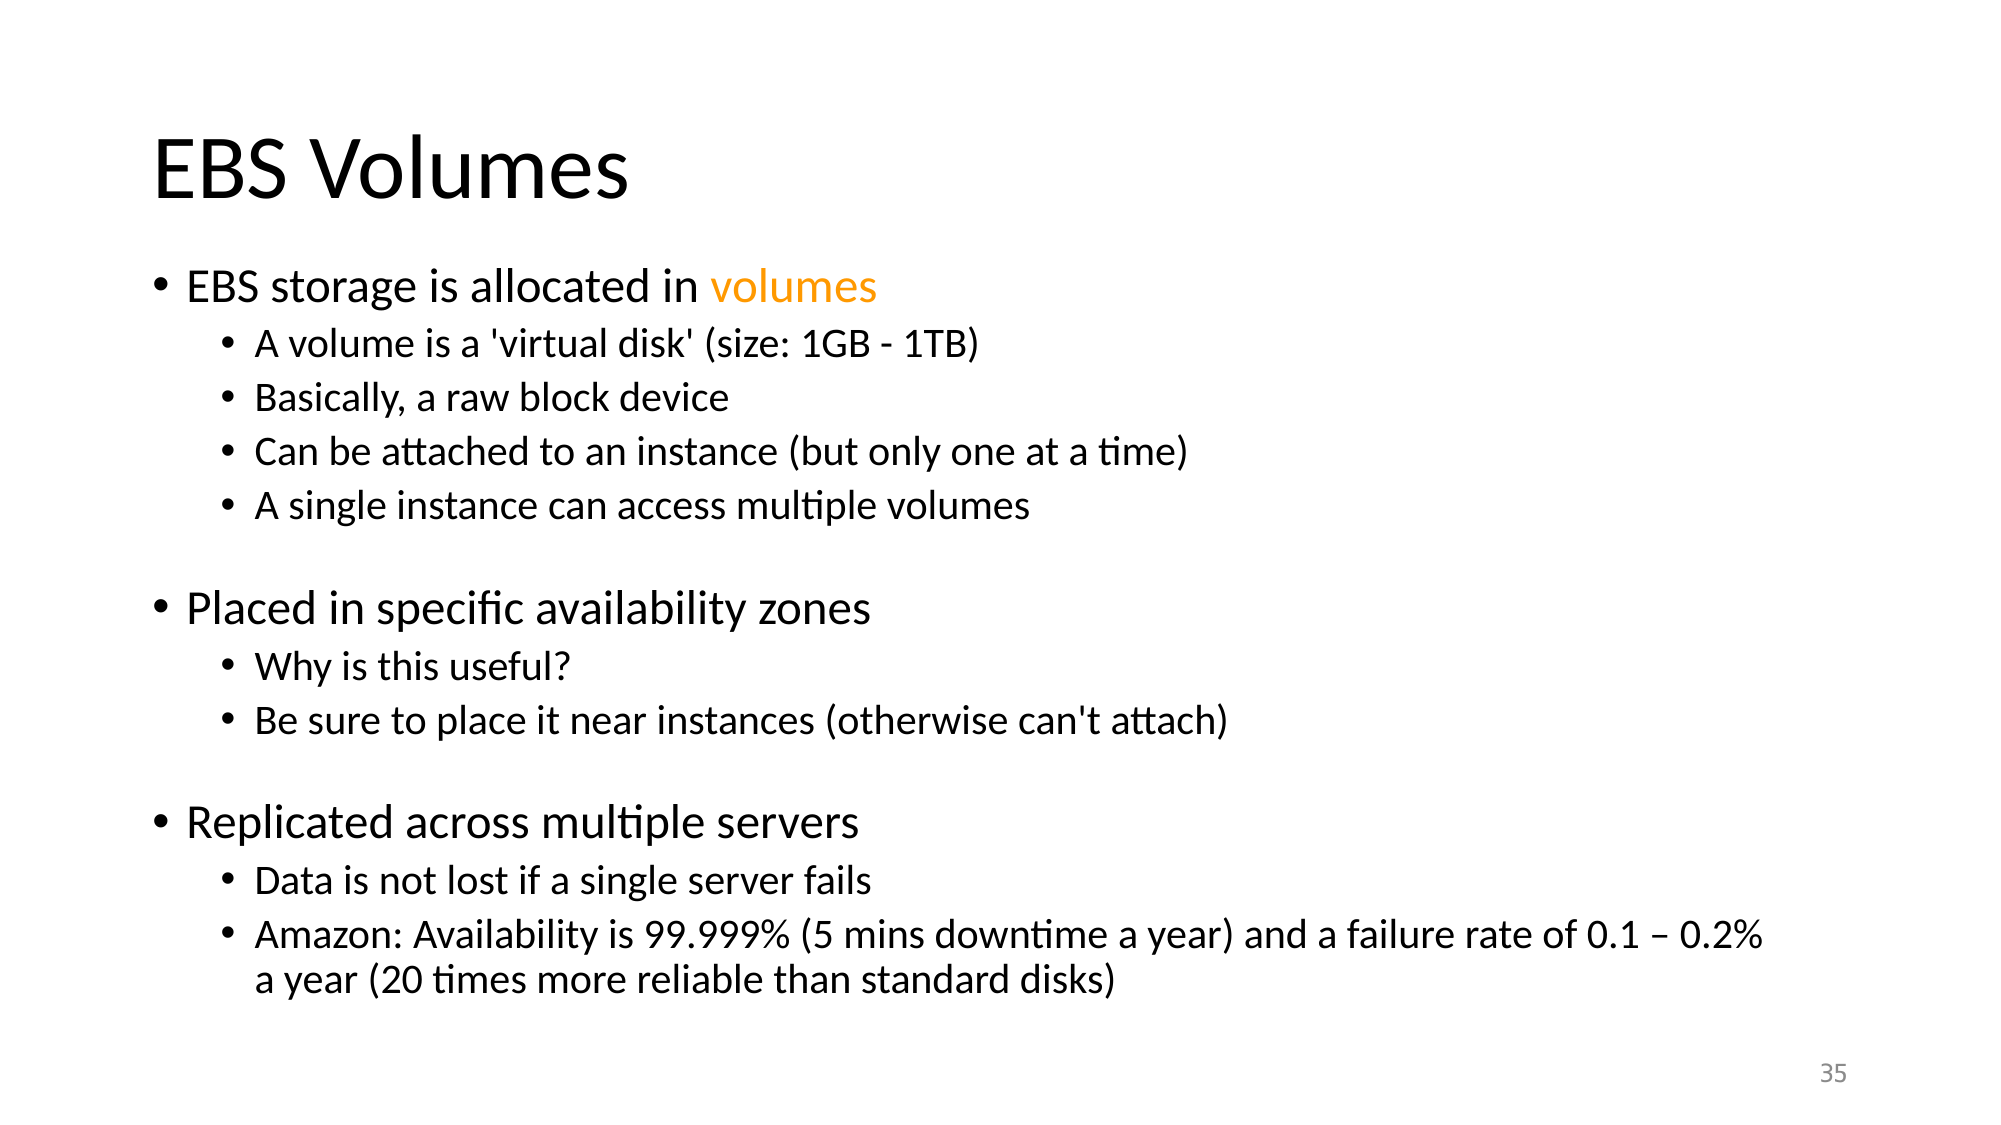

# EBS Volumes
EBS storage is allocated in volumes
A volume is a 'virtual disk' (size: 1GB - 1TB)
Basically, a raw block device
Can be attached to an instance (but only one at a time)
A single instance can access multiple volumes

Placed in specific availability zones
Why is this useful?
Be sure to place it near instances (otherwise can't attach)

Replicated across multiple servers
Data is not lost if a single server fails
Amazon: Availability is 99.999% (5 mins downtime a year) and a failure rate of 0.1 – 0.2% a year (20 times more reliable than standard disks)

35